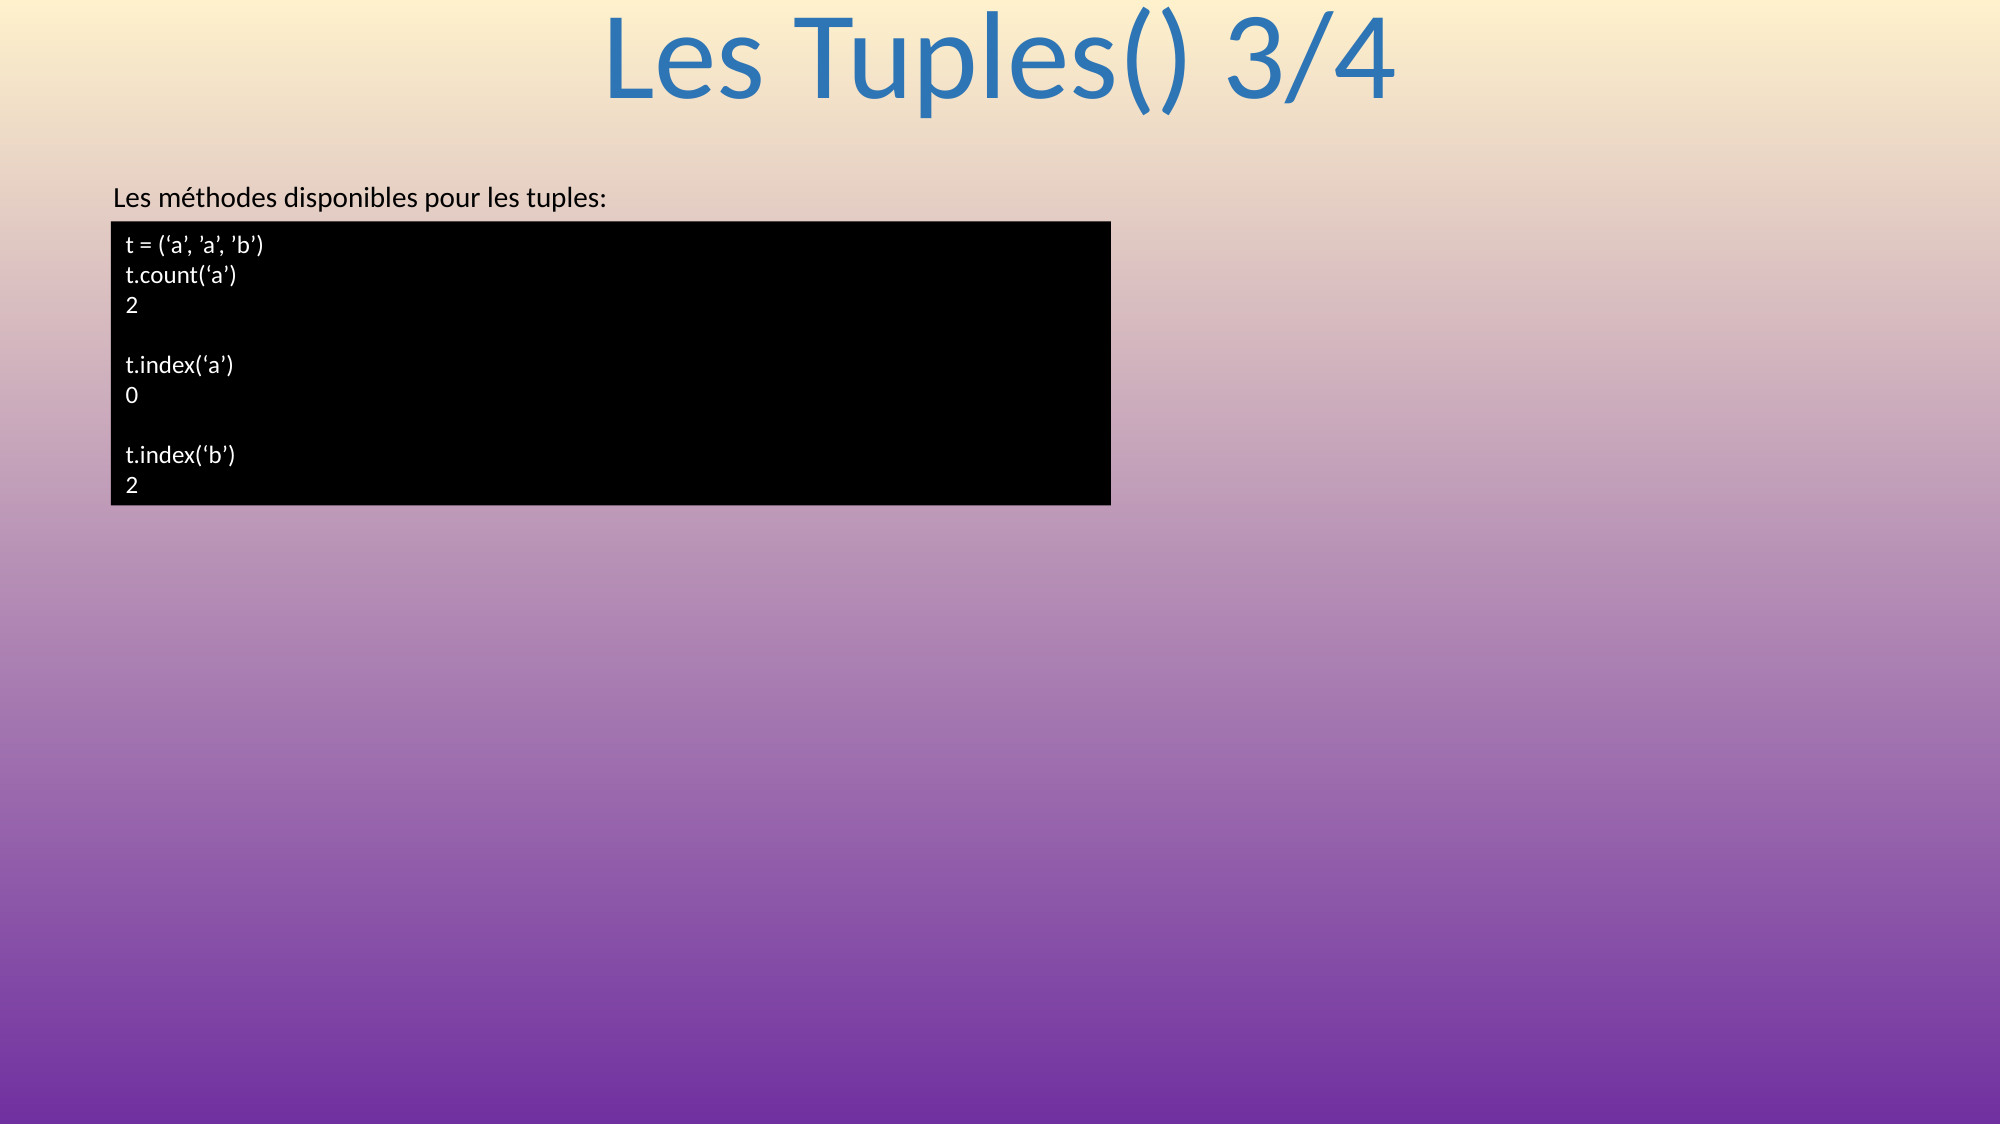

# Les Tuples() 3/4

Les méthodes disponibles pour les tuples:
t = (‘a’, ’a’, ’b’)
t.count(‘a’)
2

t.index(‘a’)
0

t.index(‘b’)
2